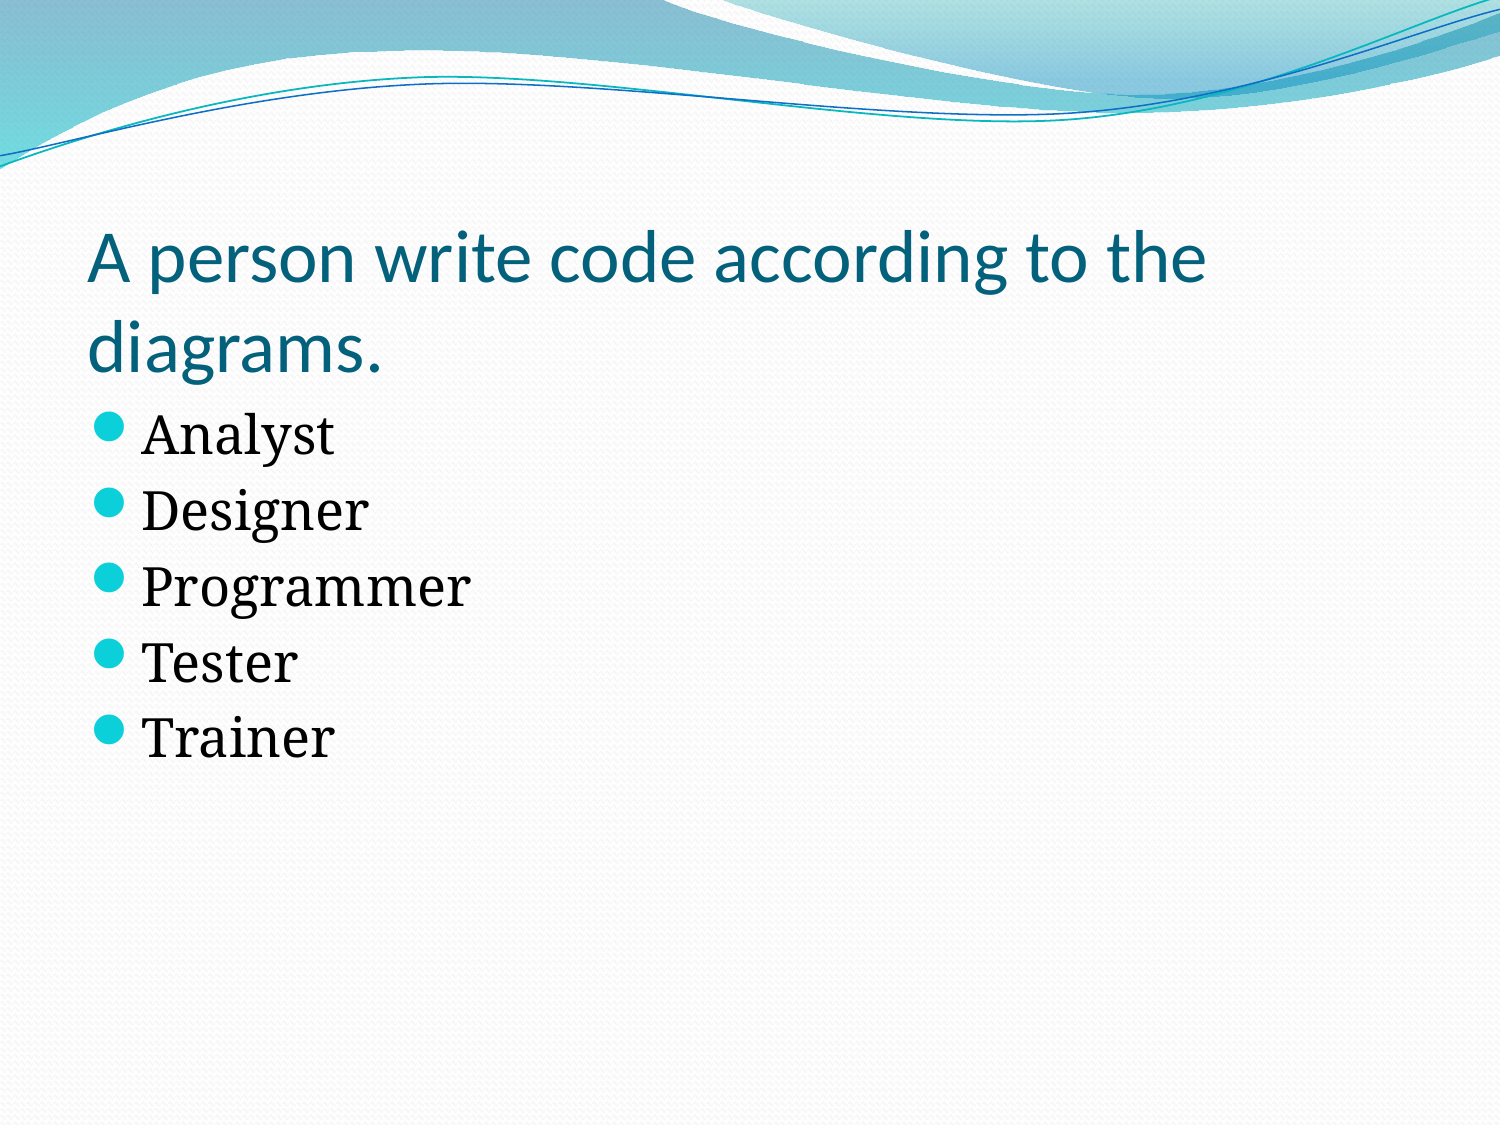

# A person write code according to the diagrams.

Analyst
Designer
Programmer
Tester
Trainer